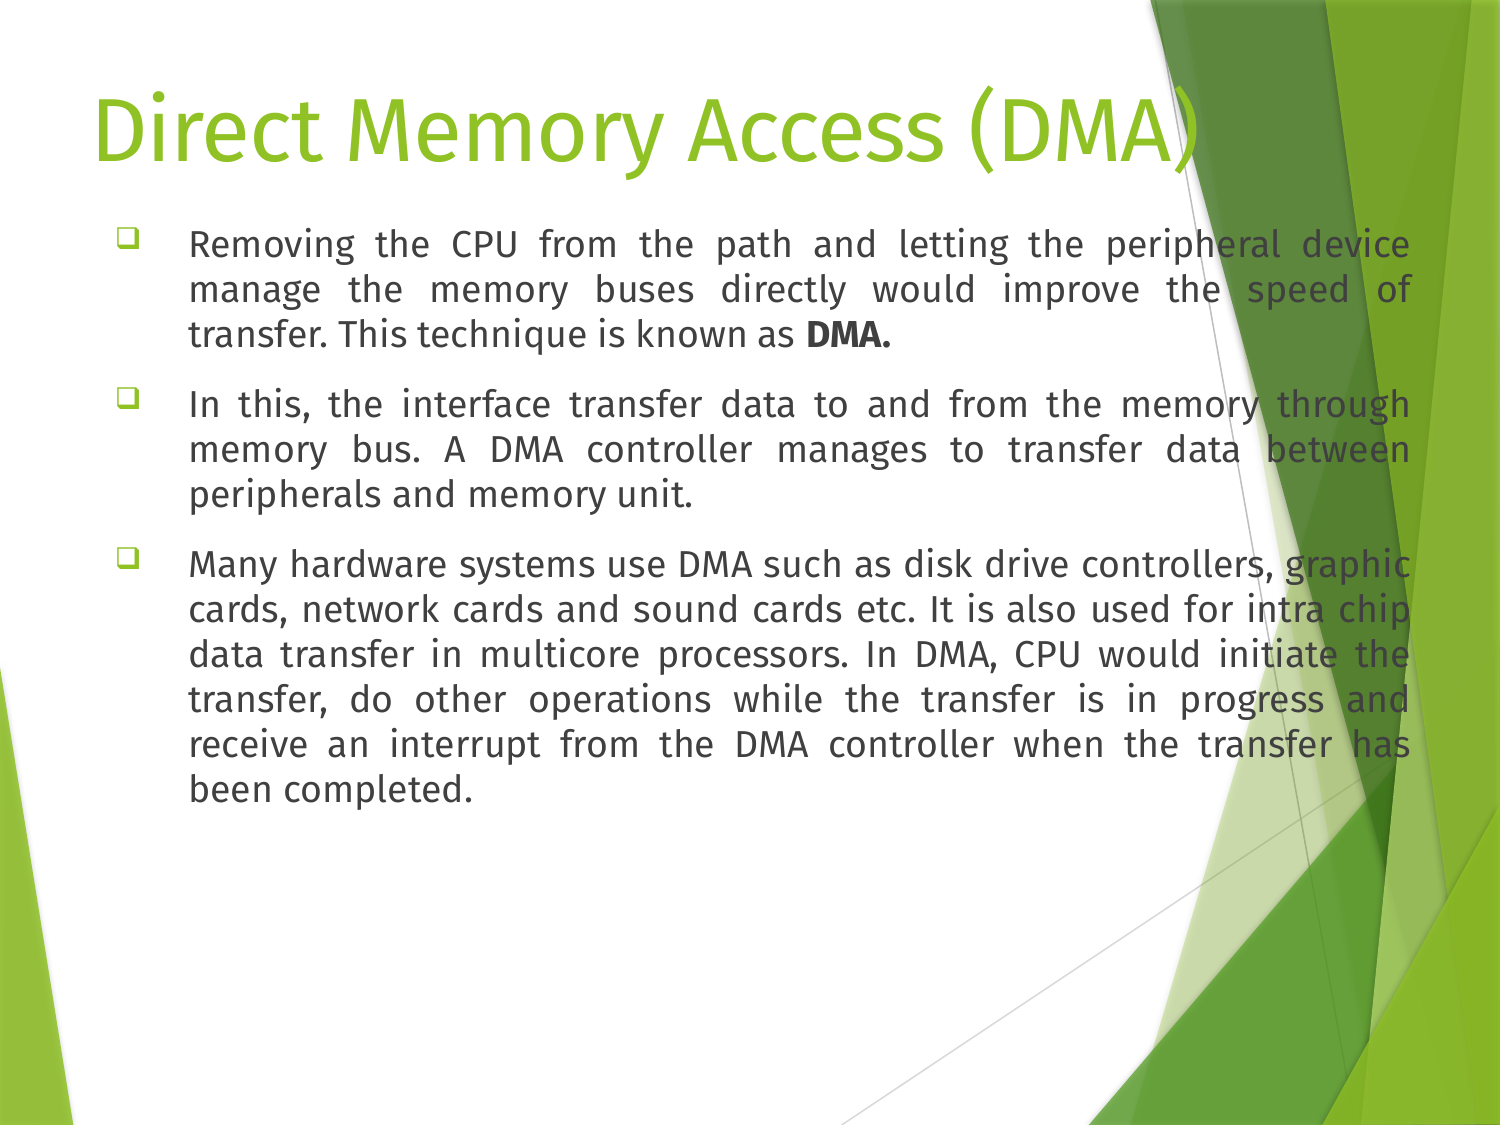

Direct Memory Access (DMA)
Removing the CPU from the path and letting the peripheral device manage the memory buses directly would improve the speed of transfer. This technique is known as DMA.
In this, the interface transfer data to and from the memory through memory bus. A DMA controller manages to transfer data between peripherals and memory unit.
Many hardware systems use DMA such as disk drive controllers, graphic cards, network cards and sound cards etc. It is also used for intra chip data transfer in multicore processors. In DMA, CPU would initiate the transfer, do other operations while the transfer is in progress and receive an interrupt from the DMA controller when the transfer has been completed.